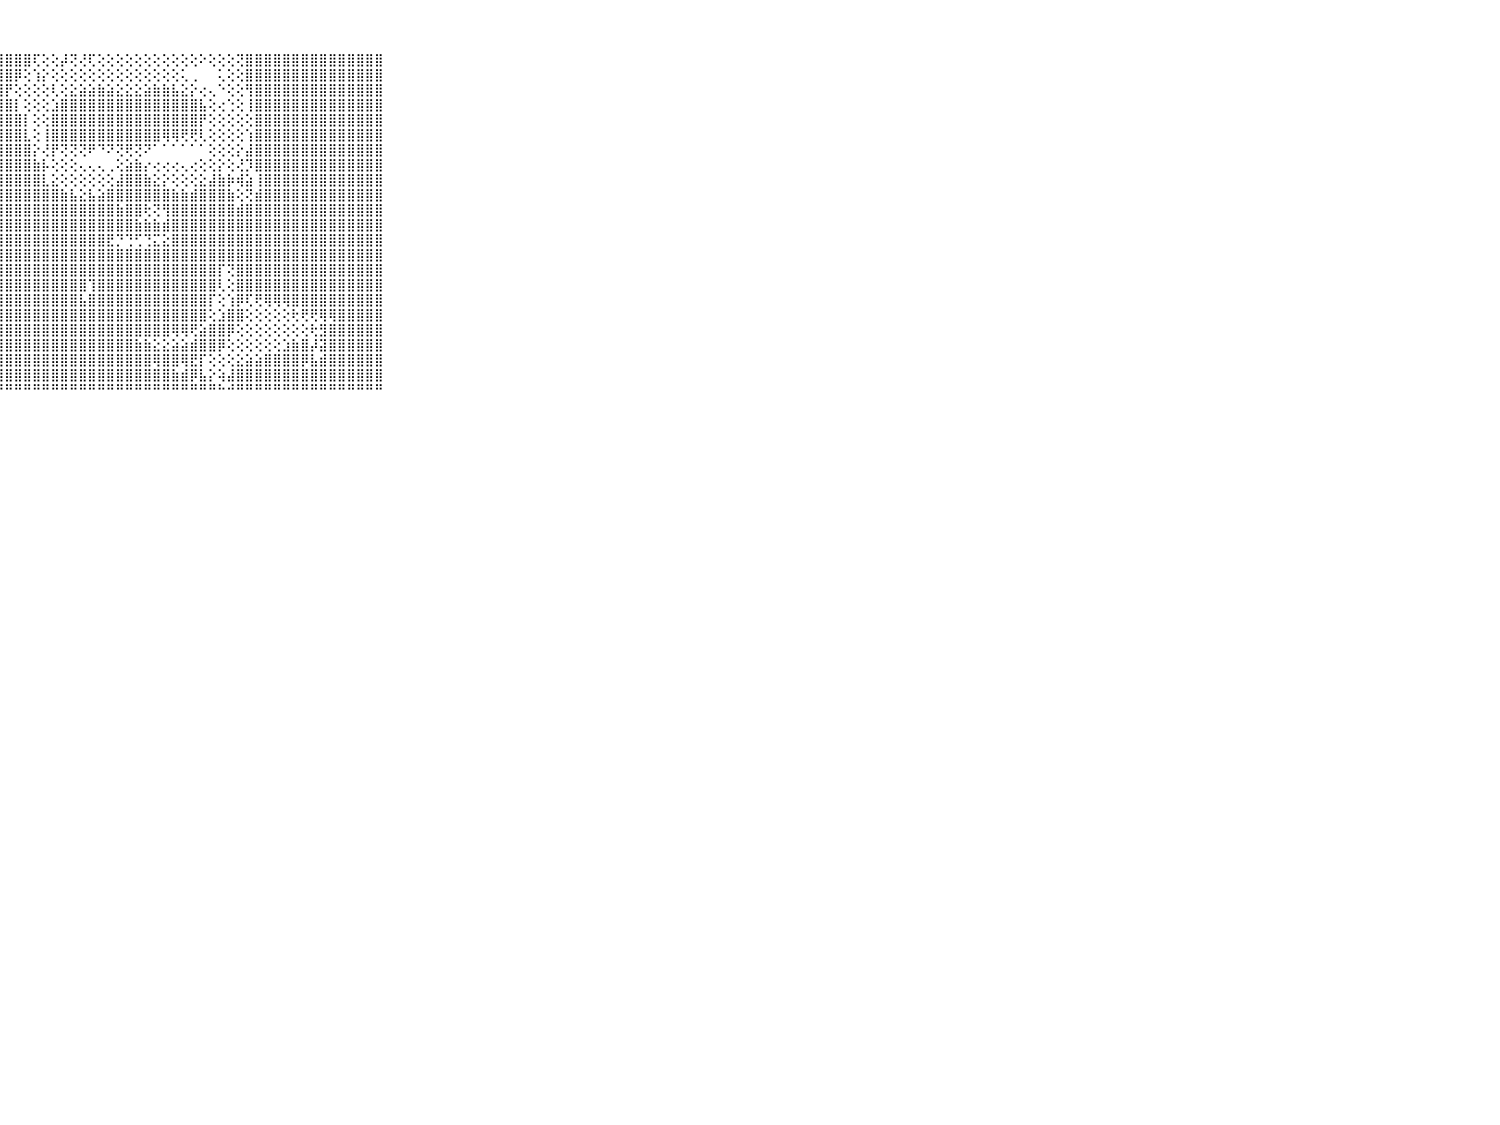

⠀⠀⠀⠀⠀⠀⠀⠀⠀⠀⠀⣿⣿⣿⣿⣿⣿⣿⣿⣿⣿⣿⣿⣿⣿⣿⣿⣿⣿⣿⣿⢏⢕⢕⡼⢝⢜⢏⢕⢕⢕⢕⢕⢕⢕⢕⢕⢕⢕⠕⢕⢕⢕⢝⣿⣿⣿⣿⣿⣿⣿⣿⣿⣿⣿⣿⣿⣿⣿⠀⠀⠀⠀⠀⠀⠀⠀⠀⠀⠀⠀
⠀⠀⠀⠀⠀⠀⠀⠀⠀⠀⠀⣿⣿⣿⣿⣿⣿⣿⣿⣿⣿⣿⣿⣿⣿⣿⣿⣿⣿⡿⢕⢱⡕⢕⢕⢕⢕⢕⢕⢕⢕⢕⢕⢕⢕⢕⢕⢅⢀⠀⠀⢅⢕⢕⣿⣿⣿⣿⣿⣿⣿⣿⣿⣿⣿⣿⣿⣿⣿⠀⠀⠀⠀⠀⠀⠀⠀⠀⠀⠀⠀
⠀⠀⠀⠀⠀⠀⠀⠀⠀⠀⠀⣿⣿⣿⣿⣿⣿⣿⣿⣿⣿⣿⣿⣿⣿⣿⣿⣿⡟⢕⢕⢕⢕⢇⢕⣕⣵⣵⣷⣵⣕⣕⣕⣵⣷⣷⣧⣕⡕⢔⢄⠑⢕⢕⢻⣿⣿⣿⣿⣿⣿⣿⣿⣿⣿⣿⣿⣿⣿⠀⠀⠀⠀⠀⠀⠀⠀⠀⠀⠀⠀
⠀⠀⠀⠀⠀⠀⠀⠀⠀⠀⠀⣿⣿⣿⣿⣿⣿⣿⣿⣿⣿⣿⣿⣿⣿⣿⣿⣿⣿⡇⢕⢕⢕⣱⣿⣿⣿⣿⣿⣿⣿⣿⣿⣿⣿⣿⣿⣿⣿⣧⢕⢔⢑⢕⢸⣿⣿⣿⣿⣿⣿⣿⣿⣿⣿⣿⣿⣿⣿⠀⠀⠀⠀⠀⠀⠀⠀⠀⠀⠀⠀
⠀⠀⠀⠀⠀⠀⠀⠀⠀⠀⠀⣿⣿⣿⣿⣿⣿⣿⣿⣿⣿⣿⣿⣿⣿⣿⣿⣿⣿⣿⡇⢕⢕⣿⣿⣿⣿⣿⣿⣿⣿⣿⣿⣿⣿⣿⣿⣿⣿⡟⢕⢕⢕⢕⢕⣿⣿⣿⣿⣿⣿⣿⣿⣿⣿⣿⣿⣿⣿⠀⠀⠀⠀⠀⠀⠀⠀⠀⠀⠀⠀
⠀⠀⠀⠀⠀⠀⠀⠀⠀⠀⠀⣿⣿⣿⣿⣿⣿⣿⣿⣿⣿⣿⣿⣿⣿⣿⣿⣿⣿⣿⣇⢕⢸⣿⣿⣿⣿⣿⣿⣿⣿⣿⣿⣿⣿⢿⢿⢟⢟⢇⢕⢕⢕⢕⢱⣿⣿⣿⣿⣿⣿⣿⣿⣿⣿⣿⣿⣿⣿⠀⠀⠀⠀⠀⠀⠀⠀⠀⠀⠀⠀
⠀⠀⠀⠀⠀⠀⠀⠀⠀⠀⠀⣿⣿⣿⣿⣿⣿⣿⣿⣿⣿⣿⣿⣿⣿⣿⣿⣿⣿⣿⣿⡕⢜⡟⢝⢝⢝⠟⠙⠝⢝⢟⢝⠝⠁⠁⠁⠁⠁⠁⢕⢕⢕⡕⣼⣿⣿⣿⣿⣿⣿⣿⣿⣿⣿⣿⣿⣿⣿⠀⠀⠀⠀⠀⠀⠀⠀⠀⠀⠀⠀
⠀⠀⠀⠀⠀⠀⠀⠀⠀⠀⠀⣿⣿⣿⣿⣿⣿⣿⣿⣿⣿⣿⣿⣿⣿⣿⣿⣿⣿⣿⣿⣷⡧⢕⢕⢕⢄⢄⢄⢀⢕⣵⣷⡔⢔⢔⢔⢄⢔⢕⢕⡕⢕⢜⡹⣿⣿⣿⣿⣿⣿⣿⣿⣿⣿⣿⣿⣿⣿⠀⠀⠀⠀⠀⠀⠀⠀⠀⠀⠀⠀
⠀⠀⠀⠀⠀⠀⠀⠀⠀⠀⠀⣿⣿⣿⣿⣿⣿⣿⣿⣿⣿⣿⣿⣿⣿⣿⣿⣿⣿⣿⣿⣿⣇⣕⢕⢕⢕⢕⢕⢕⣼⣿⣿⣷⣕⡕⢕⢕⢕⣕⣼⣷⡷⢾⣵⢸⣿⣿⣿⣿⣿⣿⣿⣿⣿⣿⣿⣿⣿⠀⠀⠀⠀⠀⠀⠀⠀⠀⠀⠀⠀
⠀⠀⠀⠀⠀⠀⠀⠀⠀⠀⠀⣿⣿⣿⣿⣿⣿⣿⣿⣿⣿⣿⣿⣿⣿⣿⣿⣿⣿⣿⣿⣿⣿⣿⣷⣧⣕⣧⣵⣿⣿⣿⣿⣿⣿⣿⣷⣷⣾⣿⣿⣿⣷⢕⢝⣾⣿⣿⣿⣿⣿⣿⣿⣿⣿⣿⣿⣿⣿⠀⠀⠀⠀⠀⠀⠀⠀⠀⠀⠀⠀
⠀⠀⠀⠀⠀⠀⠀⠀⠀⠀⠀⣿⣿⣿⣿⣿⣿⣿⣿⣿⣿⣿⣿⣿⣿⣿⣿⣿⣿⣿⣿⣿⣿⣿⣿⣿⣿⣿⣿⣿⣷⣿⣿⢗⢝⢻⣿⣿⣿⣿⣿⣿⣿⣾⣿⣿⣿⣿⣿⣿⣿⣿⣿⣿⣿⣿⣿⣿⣿⠀⠀⠀⠀⠀⠀⠀⠀⠀⠀⠀⠀
⠀⠀⠀⠀⠀⠀⠀⠀⠀⠀⠀⣿⣿⣿⣿⣿⣿⣿⣿⣿⣿⣿⣿⣿⣿⣿⣿⣿⣿⣿⣿⣿⣿⣿⣿⣿⣿⣿⣿⣿⣿⣿⣷⣷⣷⣾⣿⣿⣿⣿⣿⣿⣿⣿⣿⣿⣿⣿⣿⣿⣿⣿⣿⣿⣿⣿⣿⣿⣿⠀⠀⠀⠀⠀⠀⠀⠀⠀⠀⠀⠀
⠀⠀⠀⠀⠀⠀⠀⠀⠀⠀⠀⣿⣿⣿⣿⣿⣿⣿⣿⣿⣿⣿⣿⣿⣿⣿⣿⣿⣿⣿⣿⣿⣿⣿⣿⣿⣿⣿⣿⣟⡙⢙⢋⢙⣍⣕⣿⣿⣿⣿⣿⣿⣿⣿⣿⣿⣿⣿⣿⣿⣿⣿⣿⣿⣿⣿⣿⣿⣿⠀⠀⠀⠀⠀⠀⠀⠀⠀⠀⠀⠀
⠀⠀⠀⠀⠀⠀⠀⠀⠀⠀⠀⣿⣿⣿⣿⣿⣿⣿⣿⣿⣿⣿⣿⣿⣿⣿⣿⣿⣿⣿⣿⣿⣿⣿⣿⣿⣿⣿⣿⣿⣿⣿⣿⣿⣿⣿⣿⣿⣿⣿⣿⣿⣿⣿⣿⣿⣿⣿⣿⣿⣿⣿⣿⣿⣿⣿⣿⣿⣿⠀⠀⠀⠀⠀⠀⠀⠀⠀⠀⠀⠀
⠀⠀⠀⠀⠀⠀⠀⠀⠀⠀⠀⣿⣿⣿⣿⣿⣿⣿⣿⣿⣿⣿⣿⣿⣿⣿⣿⣿⣿⣿⣿⣿⣿⣿⣿⣿⣿⣿⣿⣿⣿⣿⣿⣿⣿⣿⣿⣿⣿⣿⣿⡏⢝⣿⣿⣿⣿⣿⣿⣿⣿⣿⣿⣿⣿⣿⣿⣿⣿⠀⠀⠀⠀⠀⠀⠀⠀⠀⠀⠀⠀
⠀⠀⠀⠀⠀⠀⠀⠀⠀⠀⠀⣿⣿⣿⣿⣿⣿⣿⣿⣿⣿⣿⣿⣿⣿⣿⣿⣿⣿⣿⣿⣿⣿⣿⣿⣿⣿⢹⣿⣿⣿⣿⣿⣿⣿⣿⣿⣿⣿⣿⣿⢇⢕⣿⣿⣿⣿⣿⣿⣿⣿⣿⣿⣿⣿⣿⣿⣿⣿⠀⠀⠀⠀⠀⠀⠀⠀⠀⠀⠀⠀
⠀⠀⠀⠀⠀⠀⠀⠀⠀⠀⠀⣿⣿⣿⣿⣿⣿⣿⣿⣿⣿⣿⣿⣿⣿⣿⣿⣿⣿⣿⣿⣿⣿⣿⣿⣿⣧⣿⣿⣿⣿⣿⣿⣿⣿⣿⣿⣿⣿⣿⡏⢕⢱⡿⢏⢟⢿⢿⢿⣿⣿⣿⣿⣿⣿⣿⣿⣿⣿⠀⠀⠀⠀⠀⠀⠀⠀⠀⠀⠀⠀
⠀⠀⠀⠀⠀⠀⠀⠀⠀⠀⠀⣿⣿⣿⣿⣿⣿⣿⣿⣿⣿⣿⣿⣿⣿⣿⣿⣿⣿⣿⣿⣿⣿⣿⣿⣿⣿⣿⣿⣿⣿⣿⣿⣿⣿⣿⣿⣿⣿⣿⢕⣱⣿⣿⢕⢕⢕⢕⢕⢗⢟⢟⢿⢿⣿⣿⣿⣿⣿⠀⠀⠀⠀⠀⠀⠀⠀⠀⠀⠀⠀
⠀⠀⠀⠀⠀⠀⠀⠀⠀⠀⠀⣿⣿⣿⣿⣿⣿⣿⣿⣿⣿⣿⣿⣿⣿⣿⣿⣿⣿⣿⣿⣿⣿⣿⣿⣿⣿⣿⣿⣿⣿⣿⣿⣿⣿⣿⢿⢿⢟⣵⣿⣿⡿⢕⢕⢕⢕⢕⢕⢕⢕⢗⣻⣿⣿⣿⣿⣿⣿⠀⠀⠀⠀⠀⠀⠀⠀⠀⠀⠀⠀
⠀⠀⠀⠀⠀⠀⠀⠀⠀⠀⠀⣿⣿⣿⣿⣿⣿⣿⣿⣿⣿⣿⣿⣿⣿⣿⣿⣿⣿⣿⣿⣿⣿⣿⣿⣿⣿⣿⣿⣿⣿⣿⣷⣷⣕⣕⣵⣵⣾⣿⣿⡿⢕⢕⢕⢕⢕⢕⣱⣷⣿⡼⣽⣿⣿⣿⣿⣿⣿⠀⠀⠀⠀⠀⠀⠀⠀⠀⠀⠀⠀
⠀⠀⠀⠀⠀⠀⠀⠀⠀⠀⠀⣿⣿⣿⣿⣿⣿⣿⣿⣿⣿⣿⣿⣿⣿⣿⣿⣿⣿⣿⣿⣿⣿⣿⣿⣿⣿⣿⣿⣿⣿⣿⣿⣿⢿⣿⣿⢿⣟⡏⢕⢕⢕⣕⣵⣵⣿⣿⣿⣿⡿⣧⣾⣿⣿⣿⣿⣿⣿⠀⠀⠀⠀⠀⠀⠀⠀⠀⠀⠀⠀
⠀⠀⠀⠀⠀⠀⠀⠀⠀⠀⠀⣿⣿⣿⣿⣿⣿⣿⣿⣿⣿⣿⣿⣿⣿⣿⣿⣿⣿⣿⣿⣿⣿⣿⣿⣿⣿⣿⣿⣿⣿⣿⣿⣿⣿⣿⣷⣾⡿⣧⡕⢵⣼⣿⣿⣿⣿⣿⣿⣿⣿⣿⣿⣿⣿⣿⣿⣿⣿⠀⠀⠀⠀⠀⠀⠀⠀⠀⠀⠀⠀
⠀⠀⠀⠀⠀⠀⠀⠀⠀⠀⠀⠛⠛⠛⠛⠛⠛⠛⠛⠛⠛⠛⠛⠛⠛⠛⠛⠛⠛⠛⠛⠛⠛⠛⠛⠛⠛⠛⠛⠛⠛⠛⠛⠛⠛⠛⠛⠛⠛⠛⠛⠓⠚⠛⠛⠛⠛⠛⠛⠛⠛⠛⠛⠛⠛⠛⠛⠛⠛⠀⠀⠀⠀⠀⠀⠀⠀⠀⠀⠀⠀